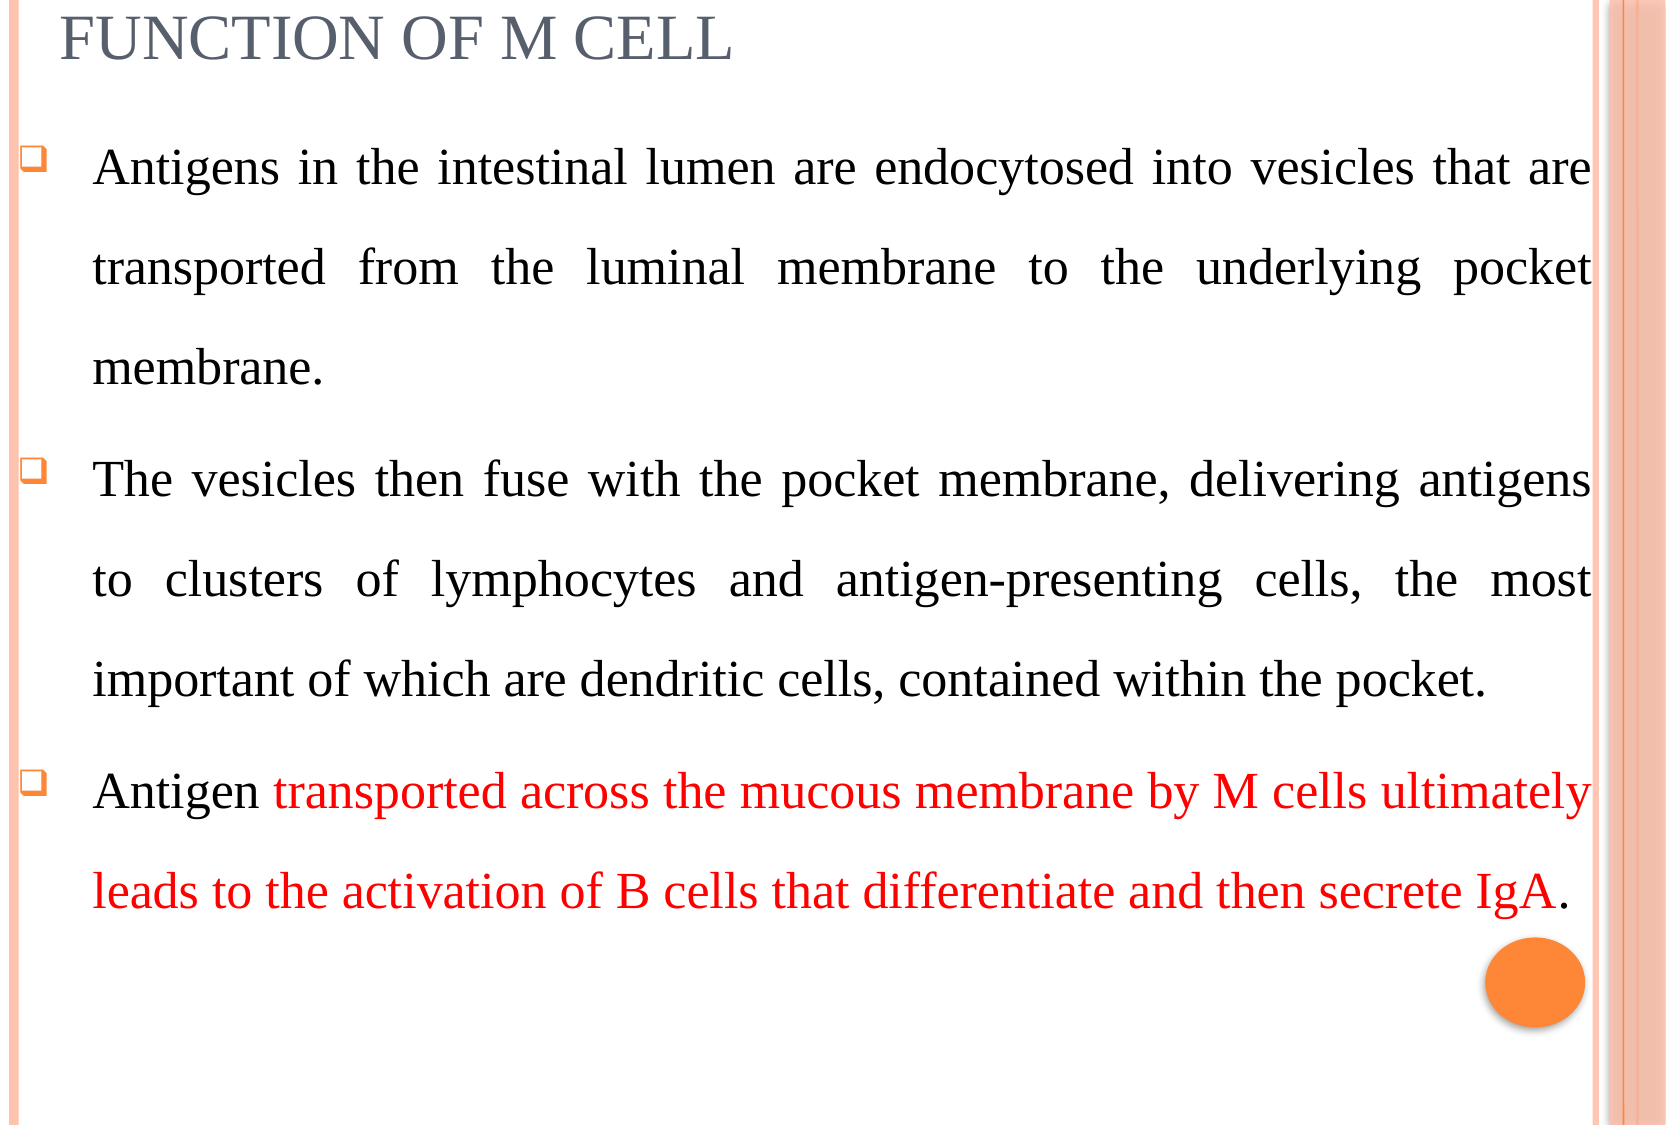

# Function of M cell
Antigens in the intestinal lumen are endocytosed into vesicles that are transported from the luminal membrane to the underlying pocket membrane.
The vesicles then fuse with the pocket membrane, delivering antigens to clusters of lymphocytes and antigen-presenting cells, the most important of which are dendritic cells, contained within the pocket.
Antigen transported across the mucous membrane by M cells ultimately leads to the activation of B cells that differentiate and then secrete IgA.